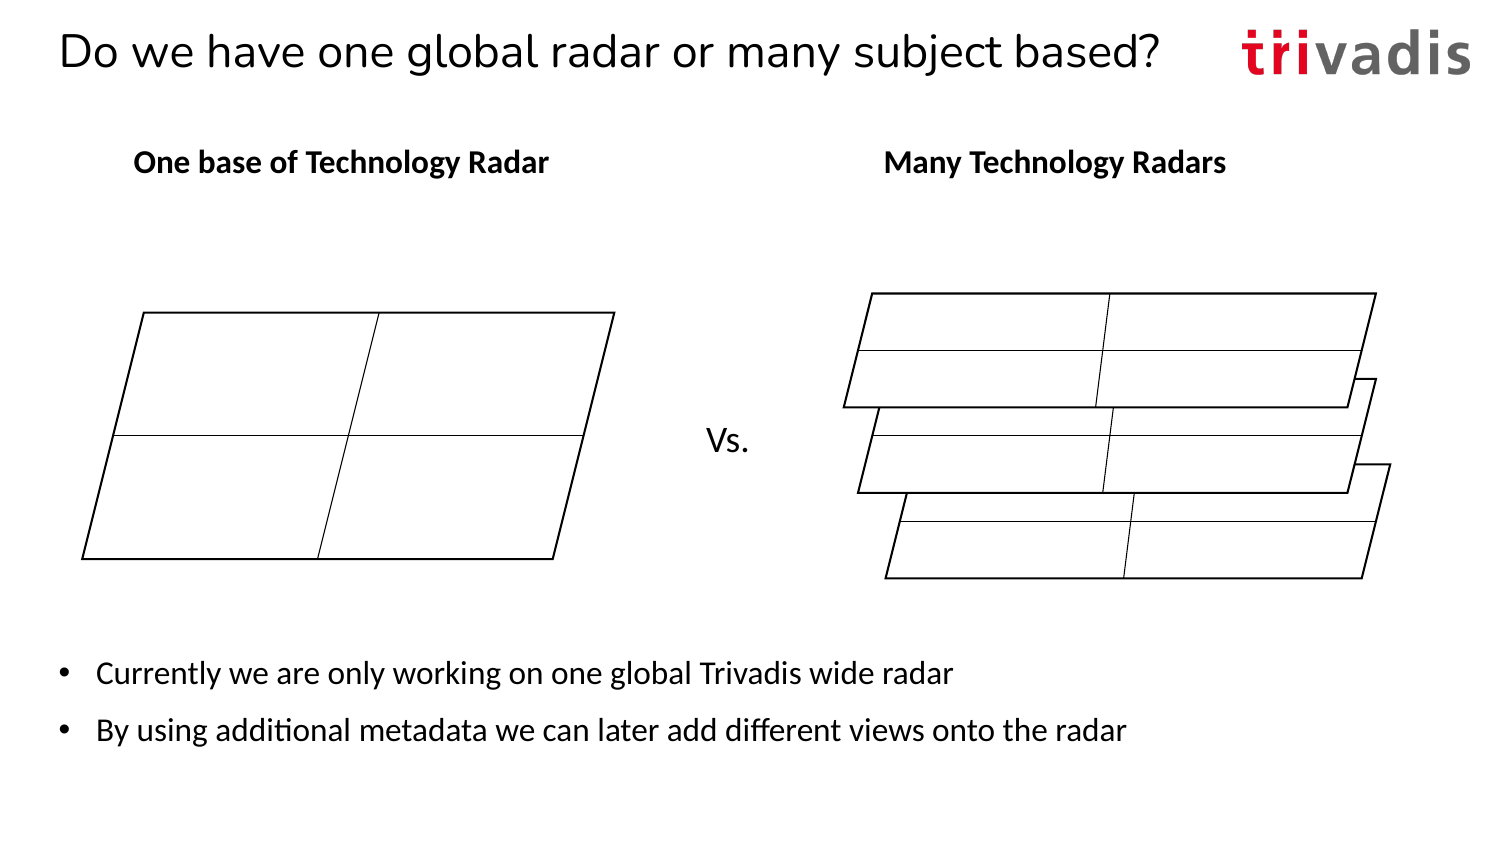

# Do we have one global radar or many subject based?
One base of Technology Radar			Many Technology Radars

Currently we are only working on one global Trivadis wide radar
By using additional metadata we can later add different views onto the radar

Vs.